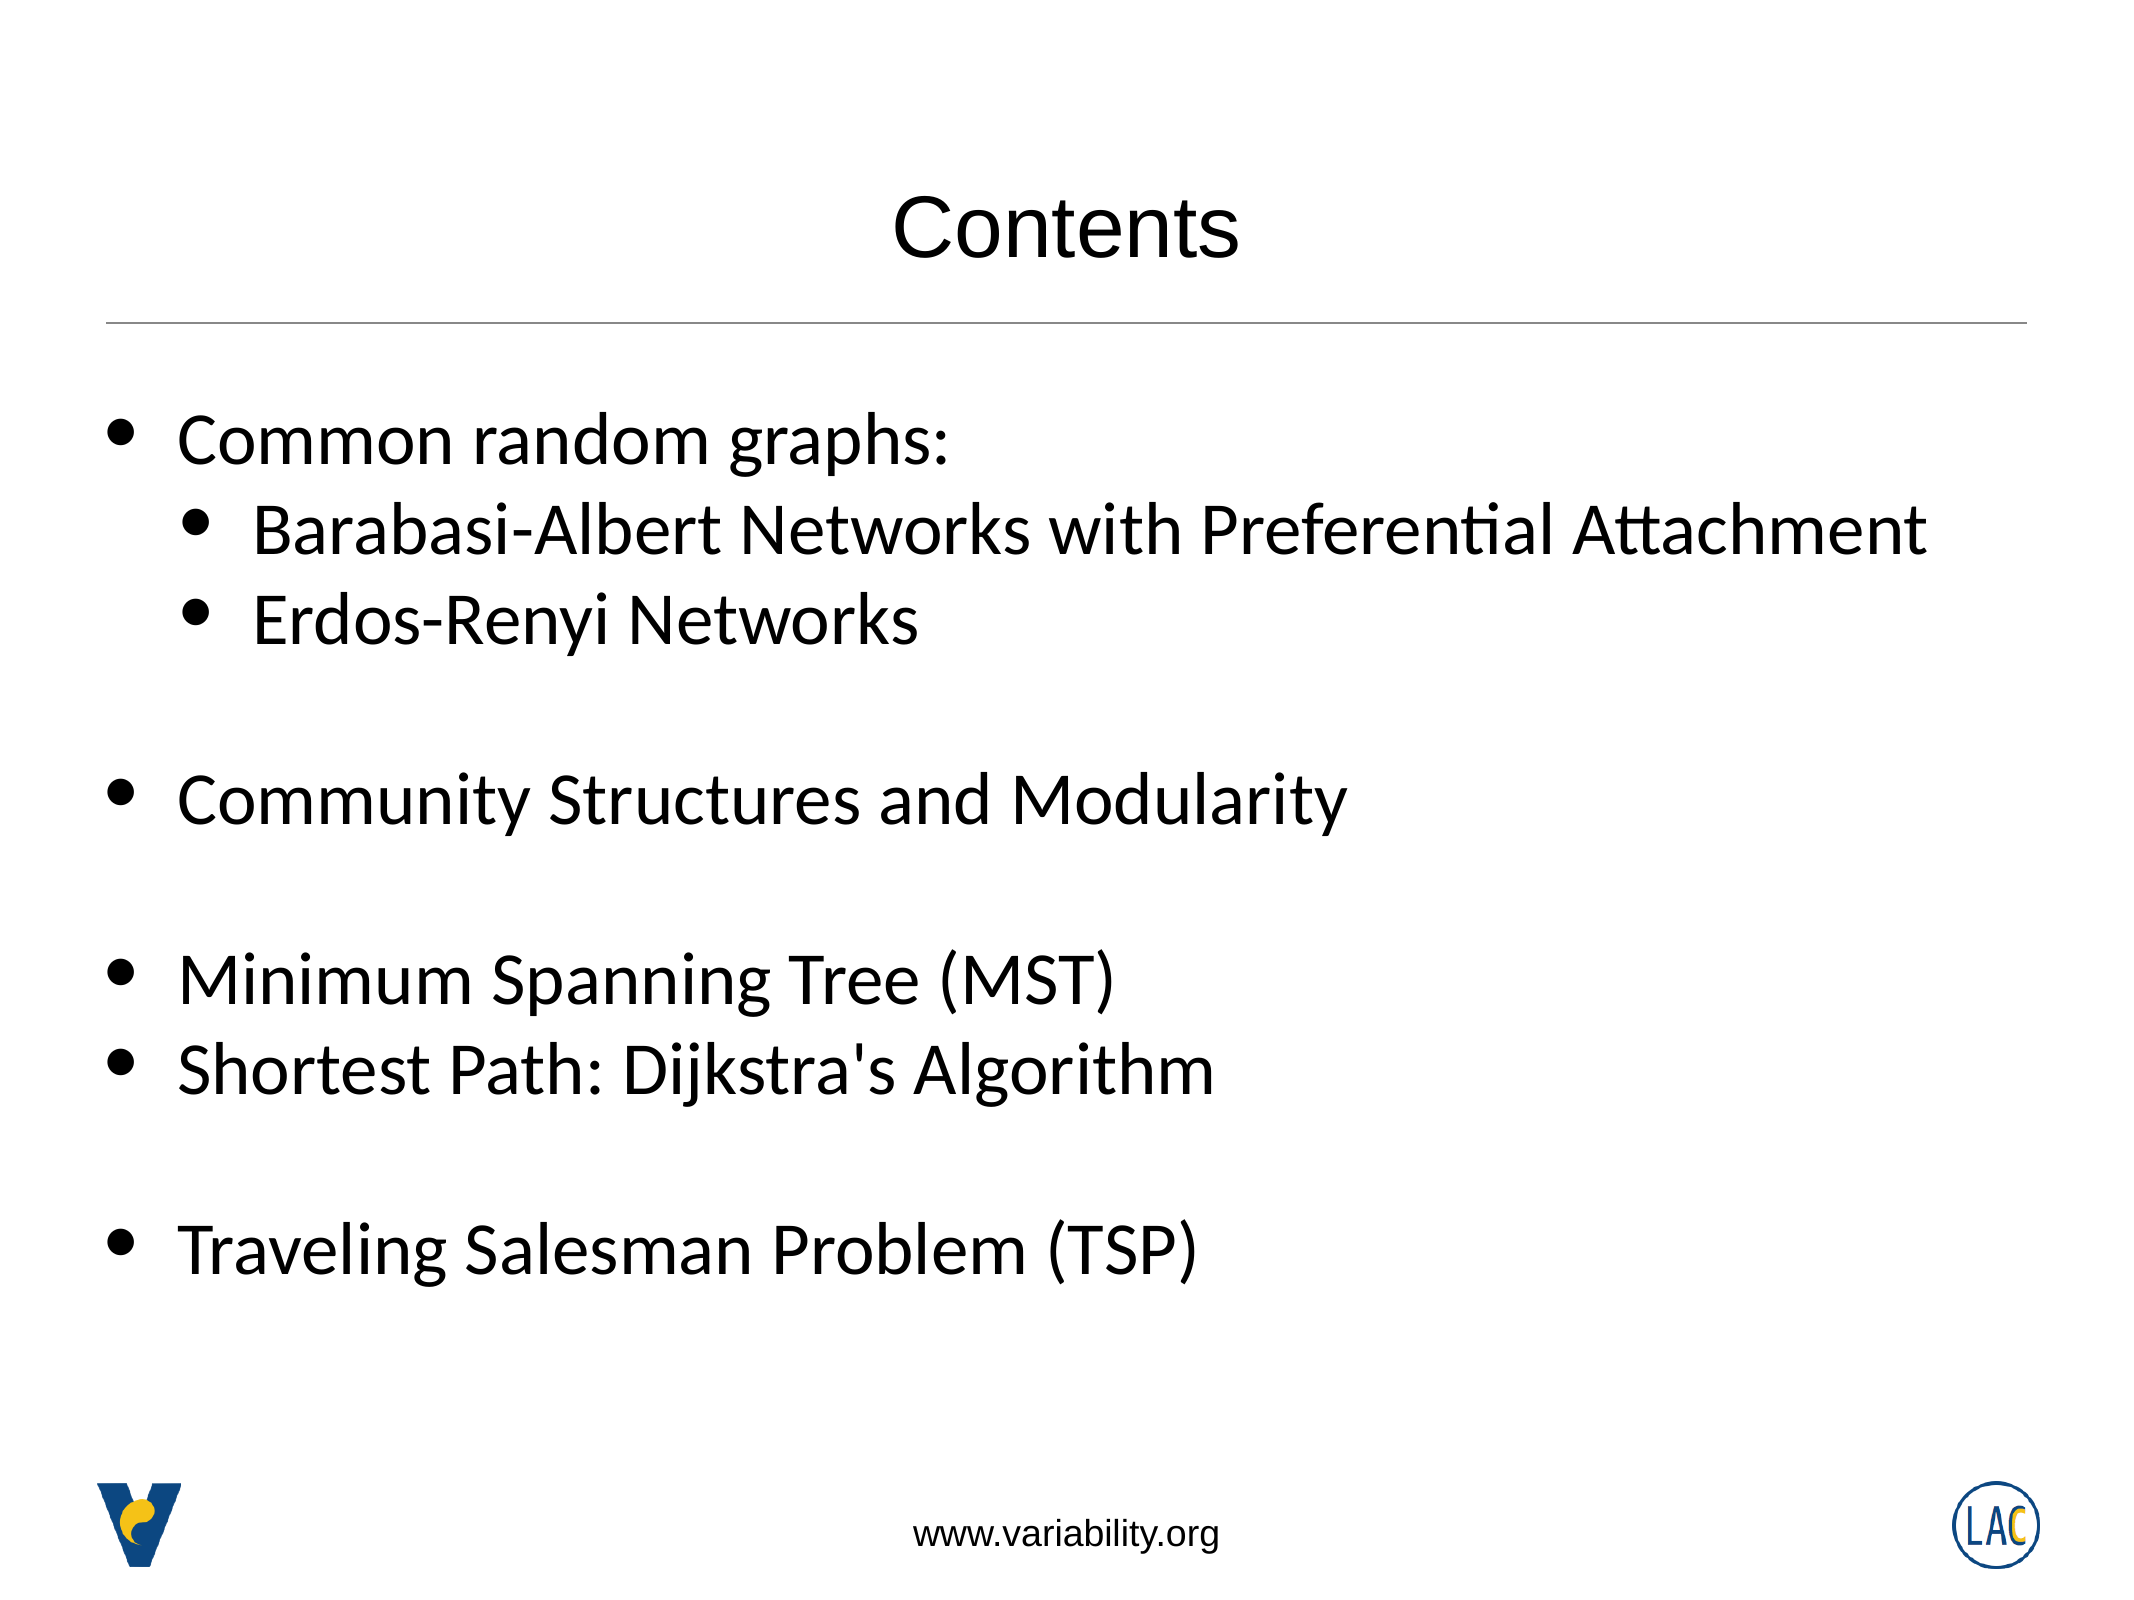

# Contents
Common random graphs:
Barabasi-Albert Networks with Preferential Attachment
Erdos-Renyi Networks

Community Structures and Modularity

Minimum Spanning Tree (MST)
Shortest Path: Dijkstra's Algorithm

Traveling Salesman Problem (TSP)